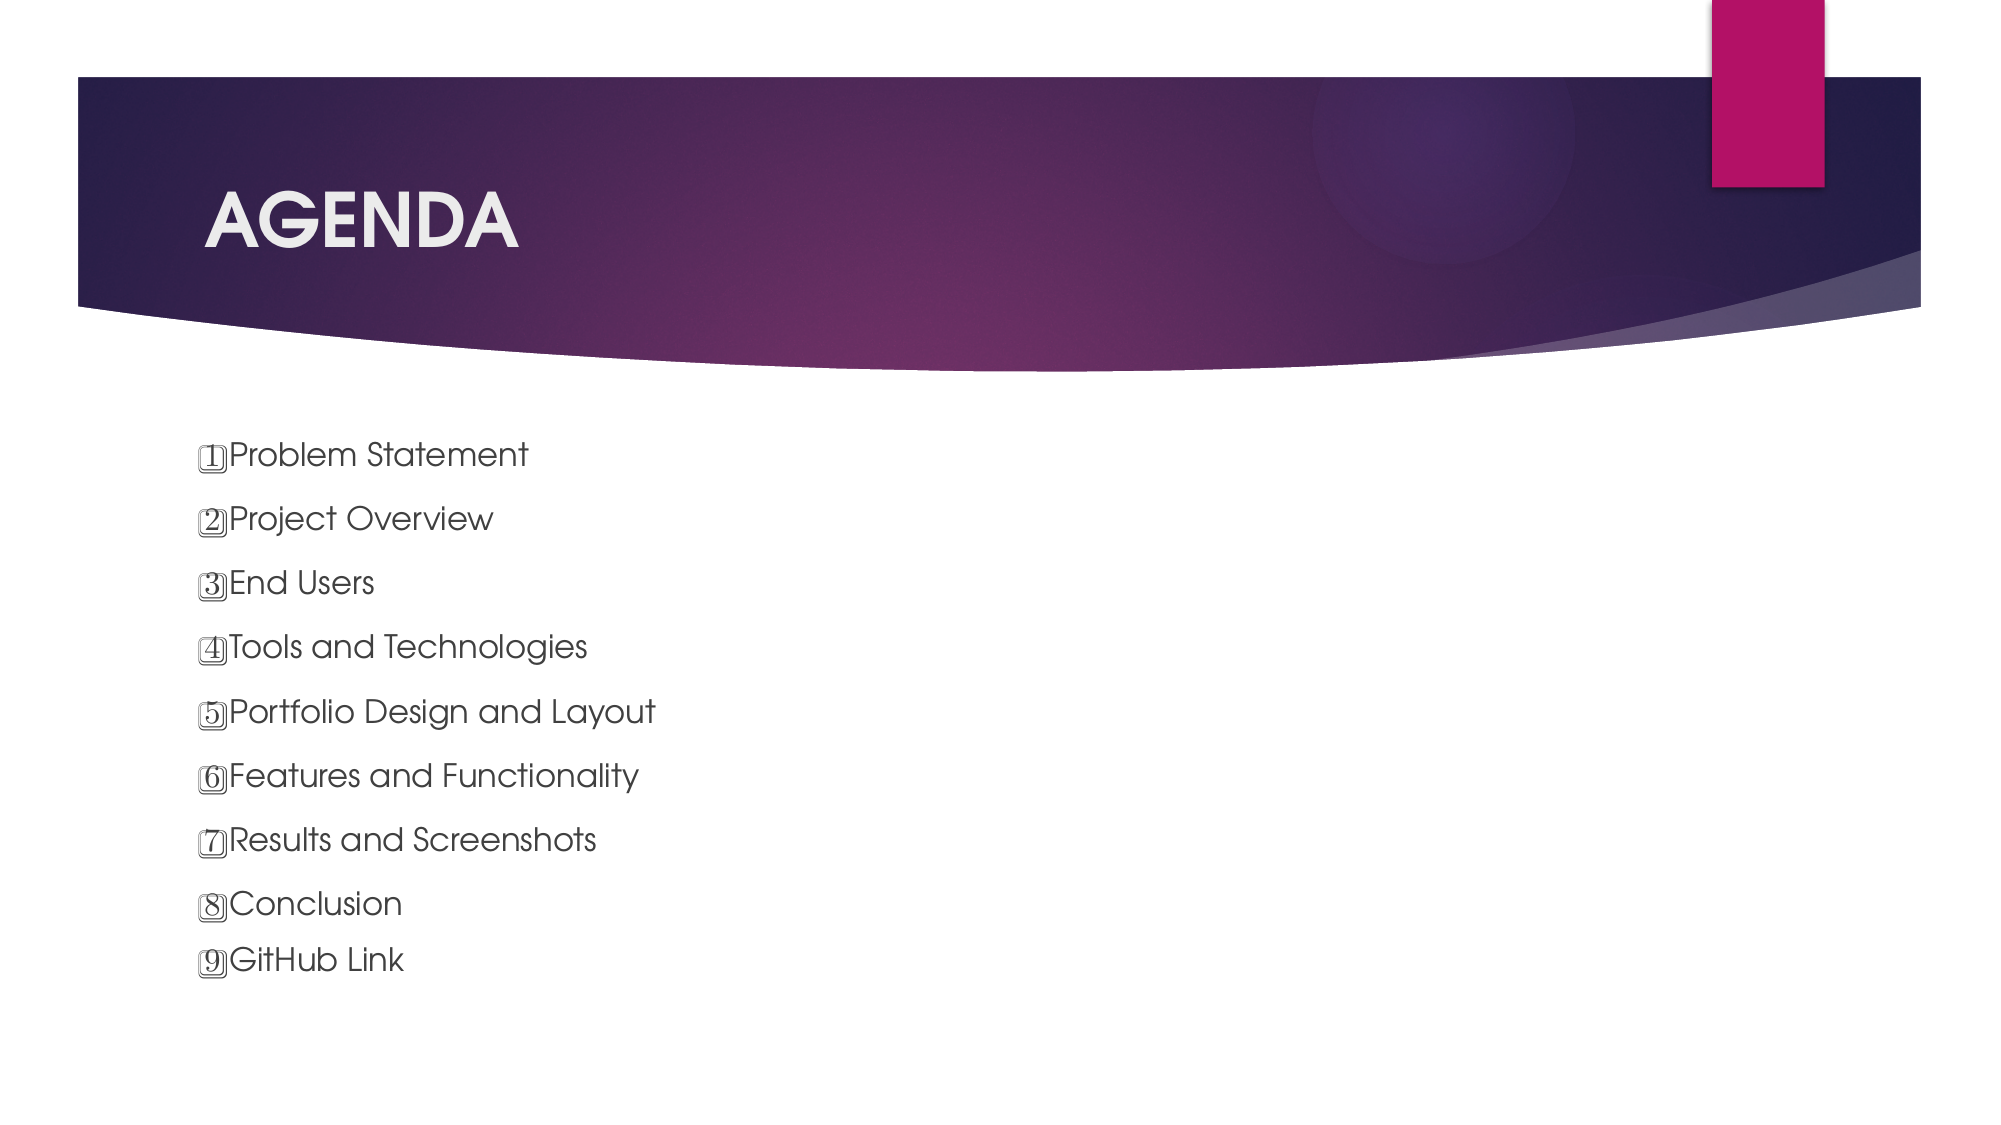

# AGENDA
1️⃣ Problem Statement
2️⃣ Project Overview
3️⃣ End Users
4️⃣ Tools and Technologies
5️⃣ Portfolio Design and Layout
6️⃣ Features and Functionality
7️⃣ Results and Screenshots
8️⃣ Conclusion
9️⃣ GitHub Link